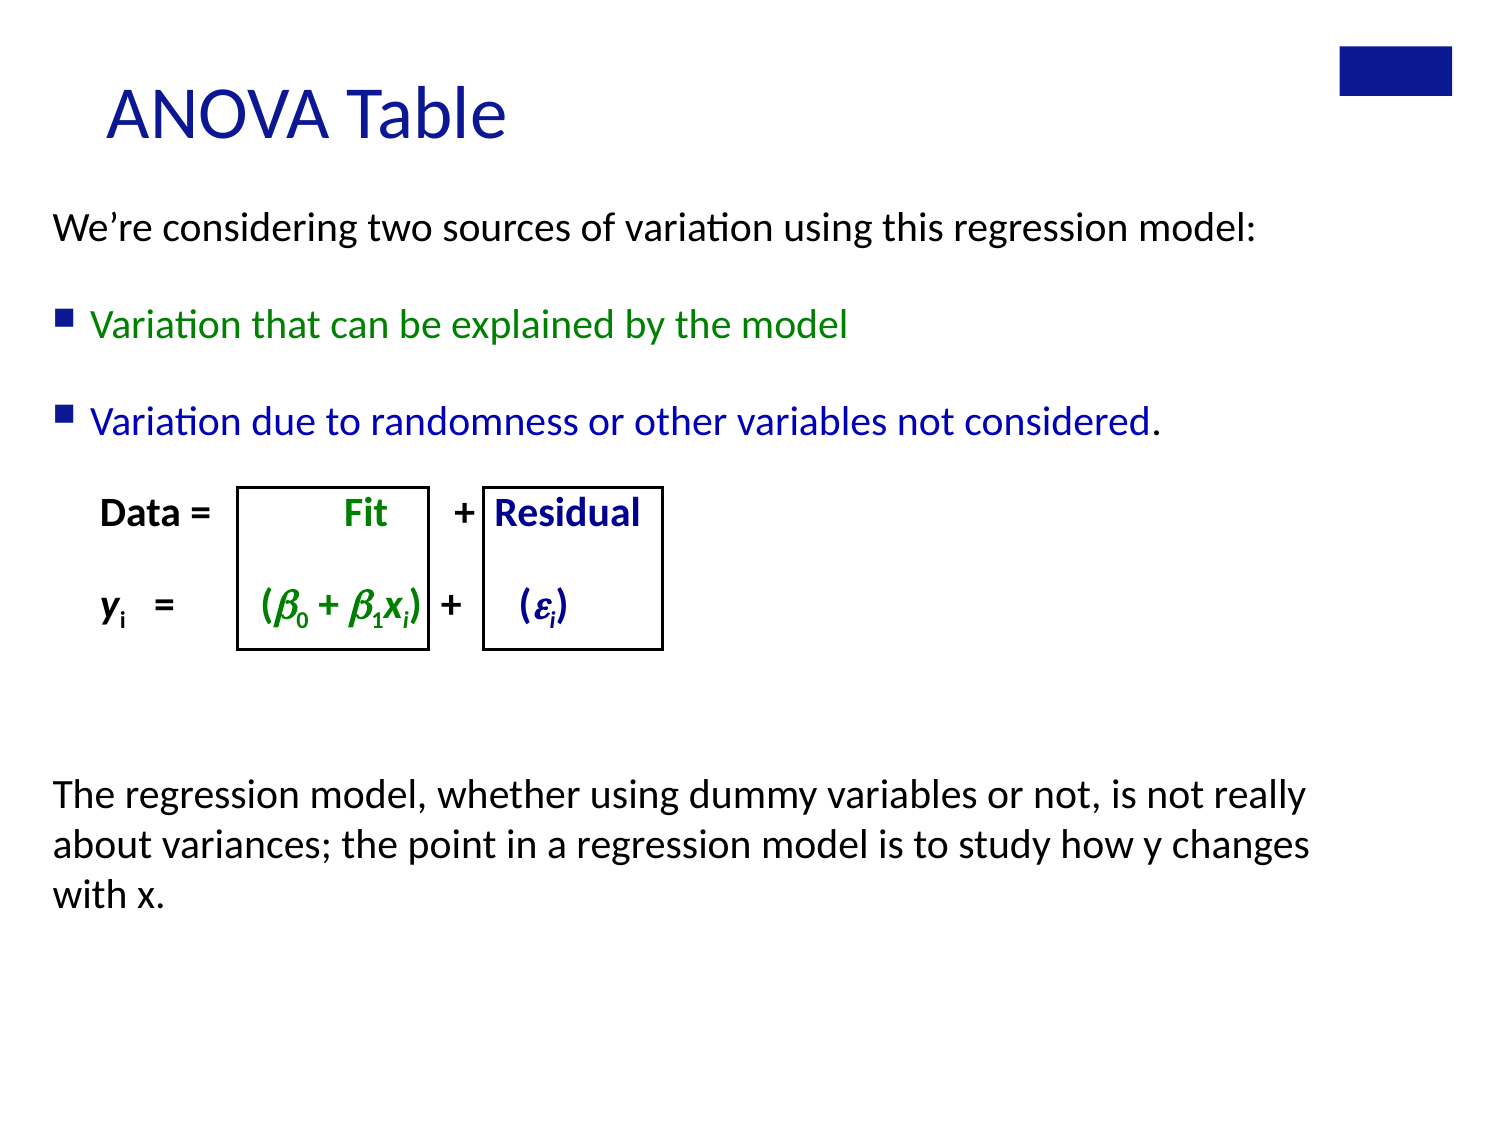

ANOVA Table
We’re considering two sources of variation using this regression model:
Variation that can be explained by the model
Variation due to randomness or other variables not considered.
     Data =              Fit       +  Residual
     yi   =         (β0 + β1xi)  +      (εi)

The regression model, whether using dummy variables or not, is not really about variances; the point in a regression model is to study how y changes with x.

87